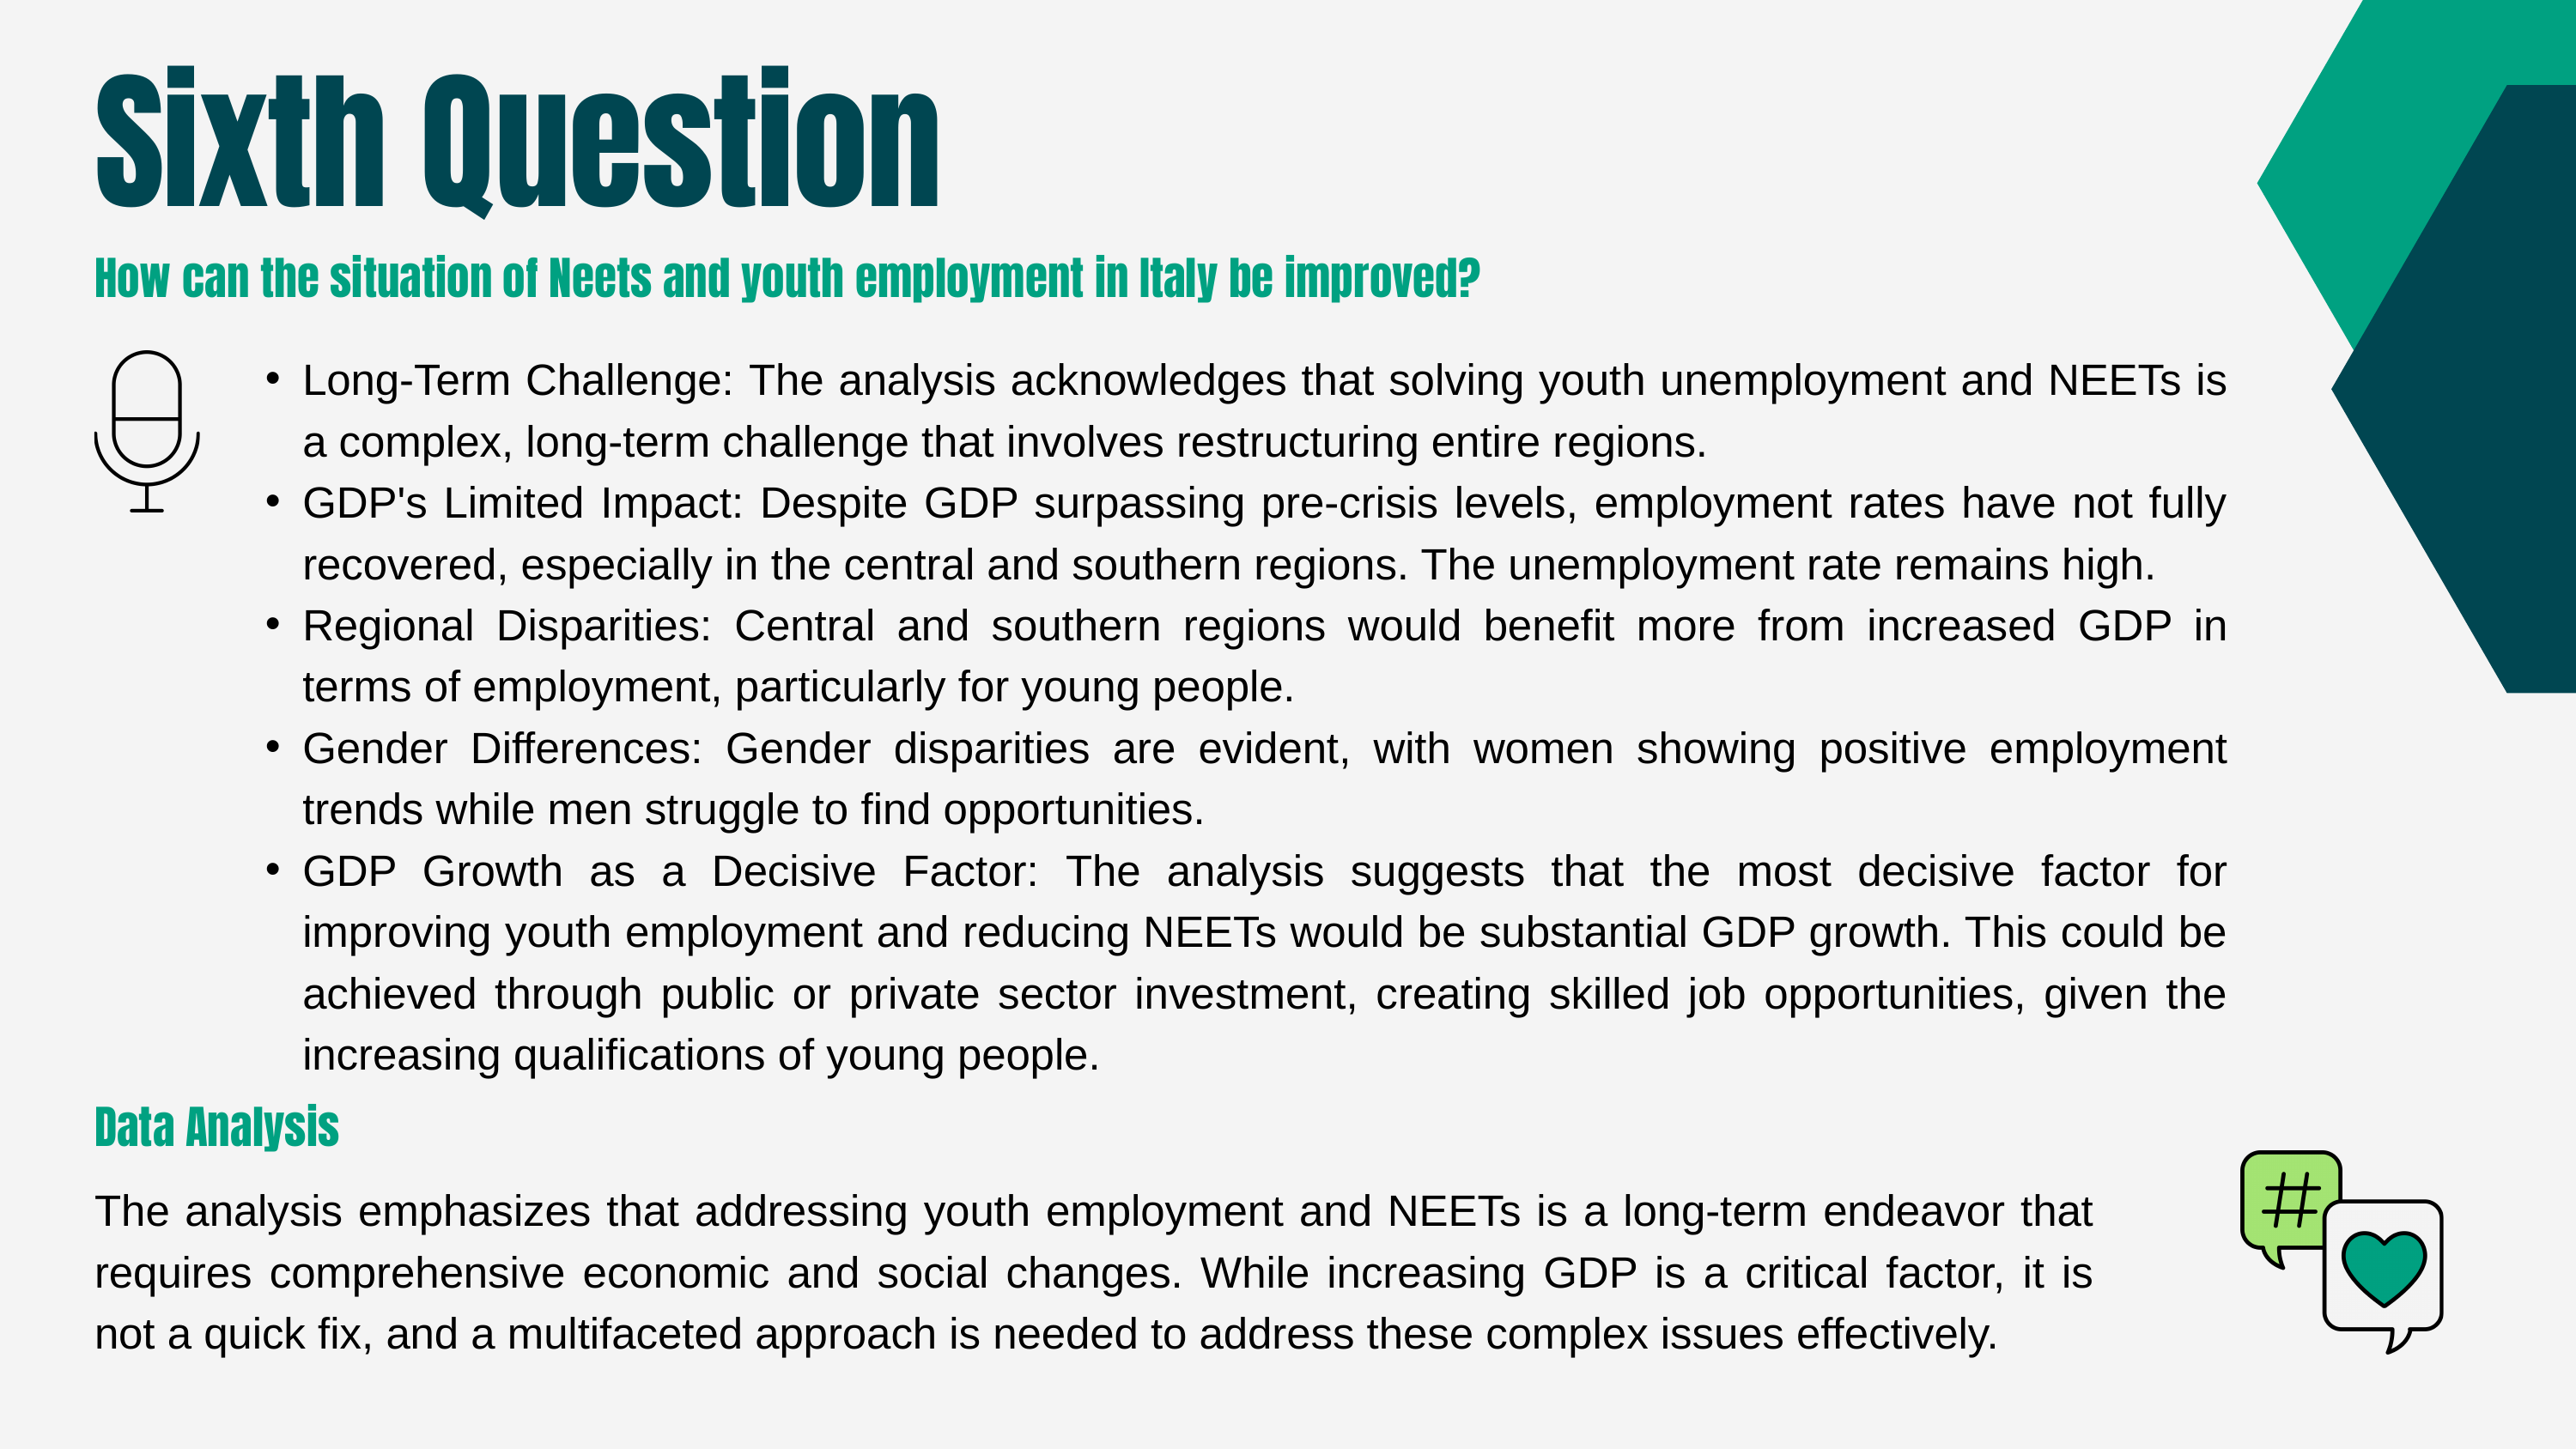

Sixth Question

How can the situation of Neets and youth employment in Italy be improved?
Long-Term Challenge: The analysis acknowledges that solving youth unemployment and NEETs is a complex, long-term challenge that involves restructuring entire regions.
GDP's Limited Impact: Despite GDP surpassing pre-crisis levels, employment rates have not fully recovered, especially in the central and southern regions. The unemployment rate remains high.
Regional Disparities: Central and southern regions would benefit more from increased GDP in terms of employment, particularly for young people.
Gender Differences: Gender disparities are evident, with women showing positive employment trends while men struggle to find opportunities.
GDP Growth as a Decisive Factor: The analysis suggests that the most decisive factor for improving youth employment and reducing NEETs would be substantial GDP growth. This could be achieved through public or private sector investment, creating skilled job opportunities, given the increasing qualifications of young people.

Data Analysis

The analysis emphasizes that addressing youth employment and NEETs is a long-term endeavor that requires comprehensive economic and social changes. While increasing GDP is a critical factor, it is not a quick fix, and a multifaceted approach is needed to address these complex issues effectively.